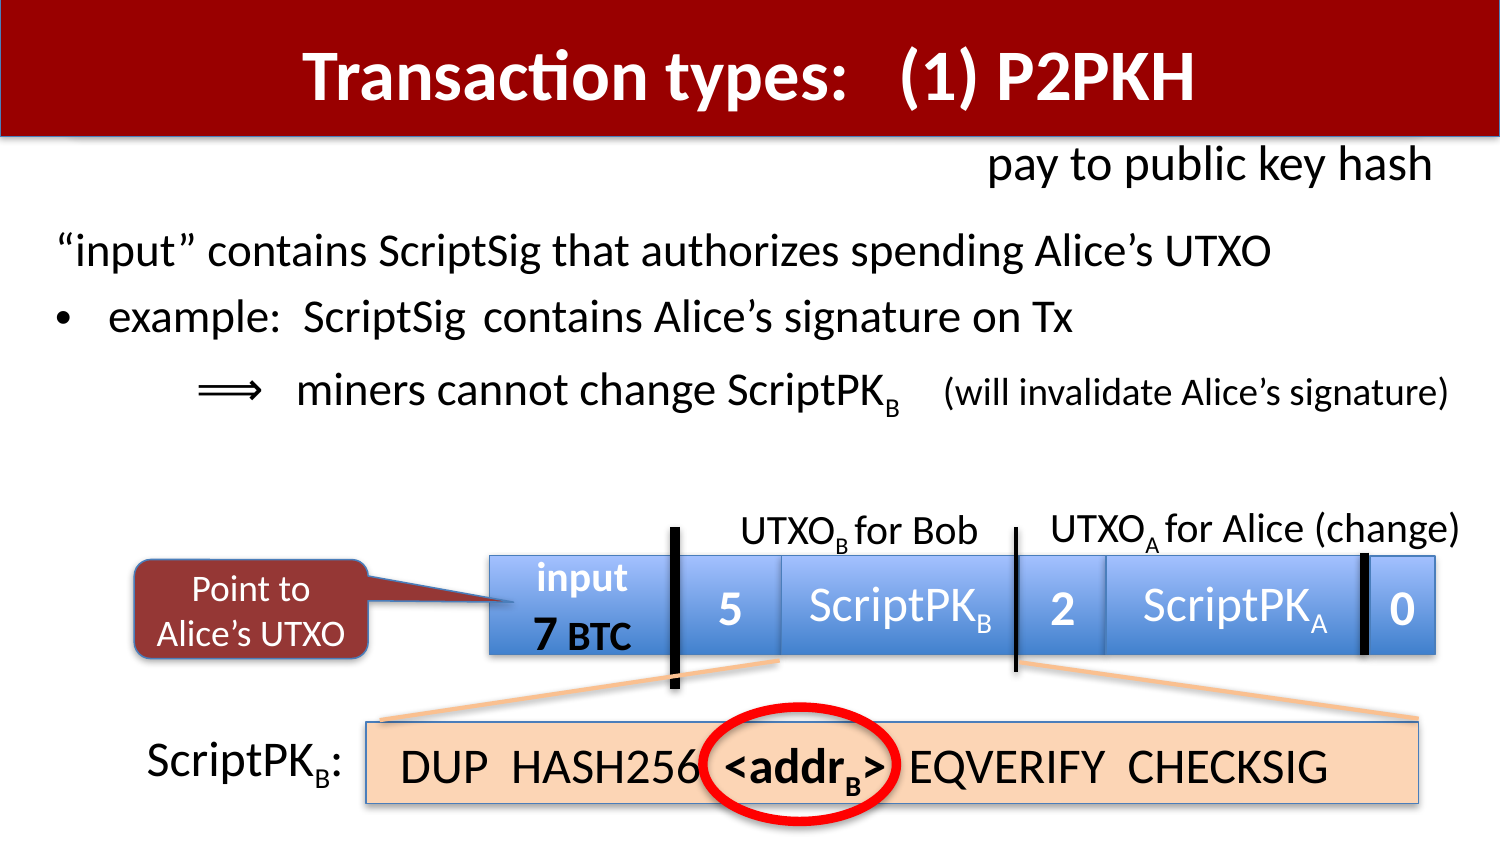

# Transaction types:   (1) P2PKH
pay to public key hash
“input” contains ScriptSig that authorizes spending Alice’s UTXO
example:  ScriptSig  contains Alice’s signature on Tx
	⟹   miners cannot change ScriptPKB    (will invalidate Alice’s signature)
UTXOA for Alice (change)
UTXOB for Bob
input
7 BTC
5
ScriptPKB
2
ScriptPKA
0
Point to Alice’s UTXO
ScriptPKB:

DUP  HASH256  <addrB>  EQVERIFY  CHECKSIG